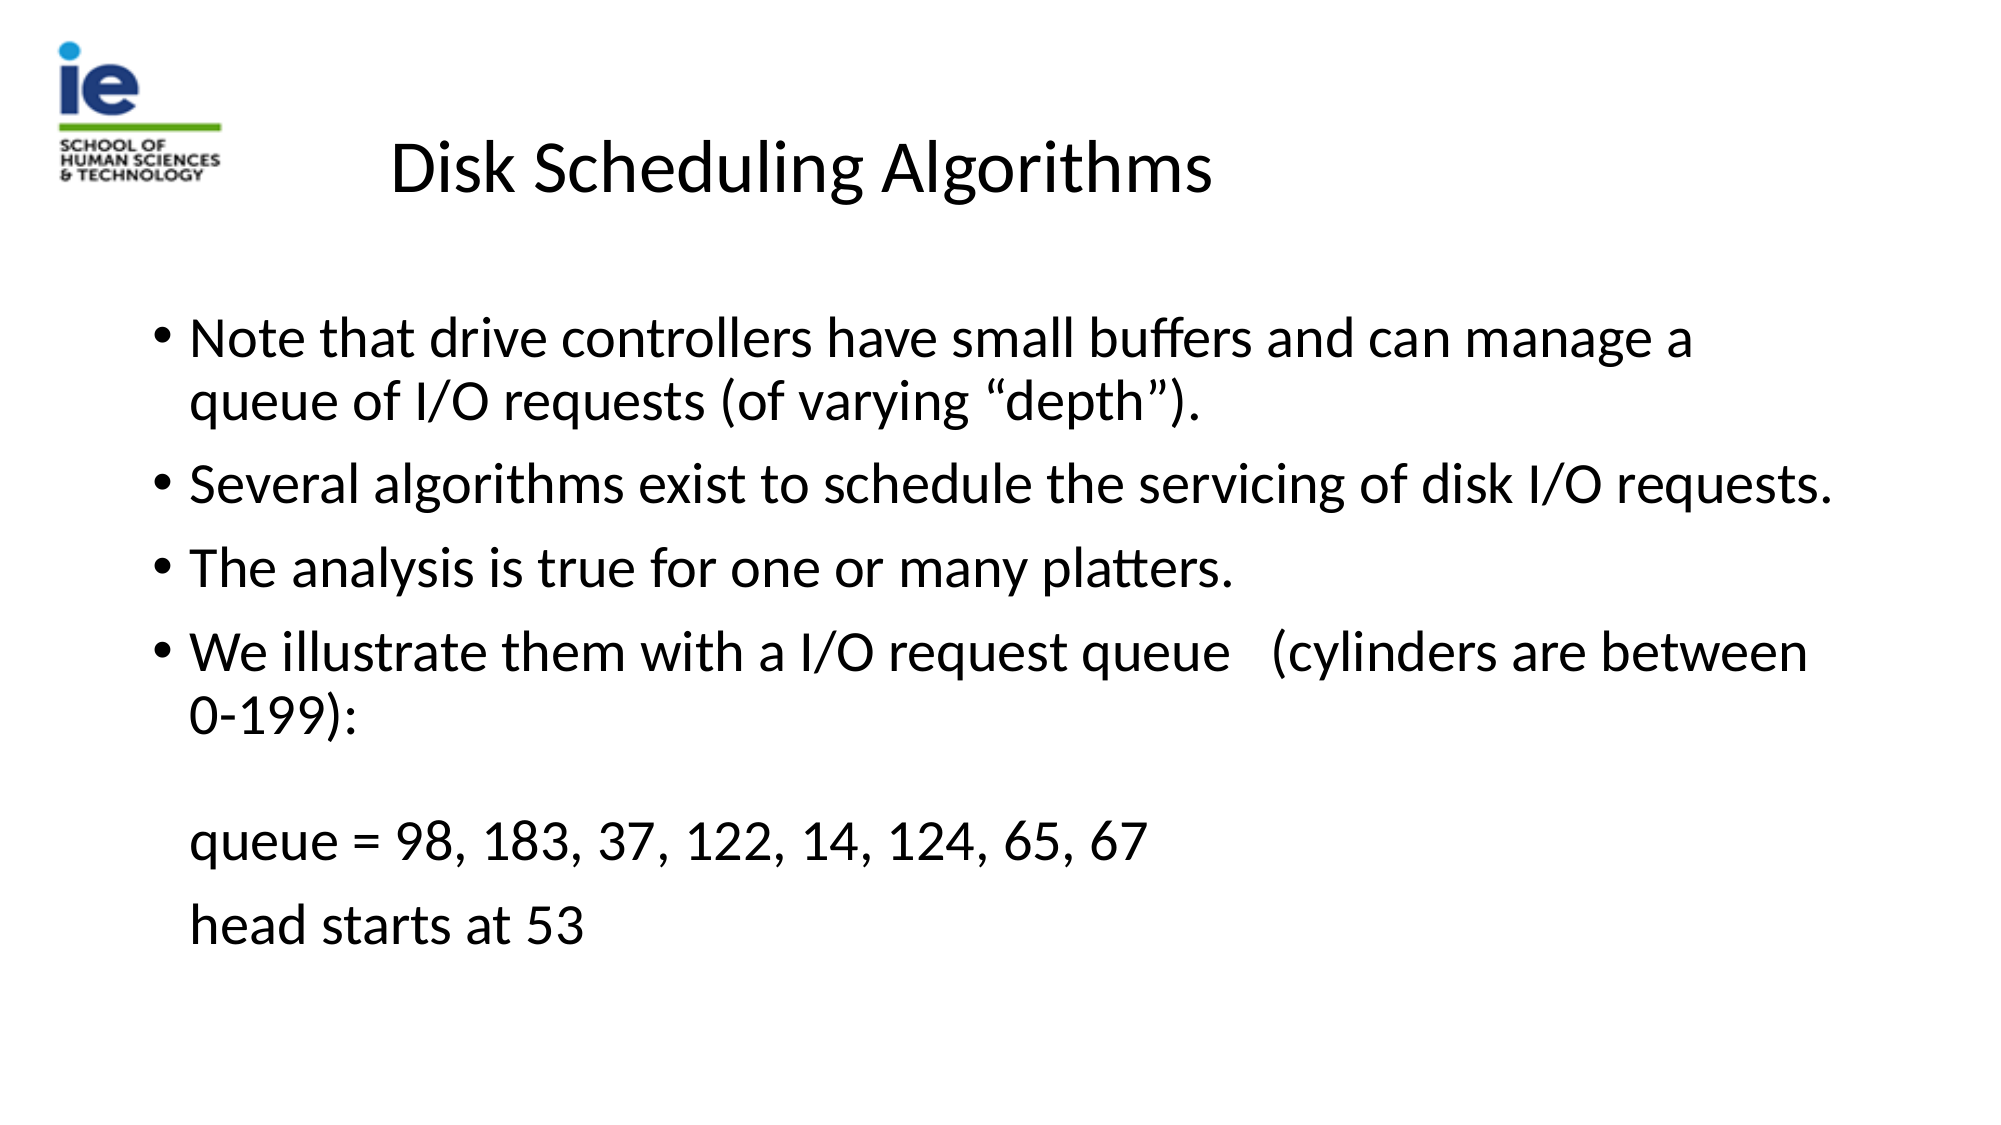

# Disk Scheduling Algorithms
Note that drive controllers have small buffers and can manage a queue of I/O requests (of varying “depth”).
Several algorithms exist to schedule the servicing of disk I/O requests.
The analysis is true for one or many platters.
We illustrate them with a I/O request queue   (cylinders are between 0-199):
queue = 98, 183, 37, 122, 14, 124, 65, 67
	head starts at 53